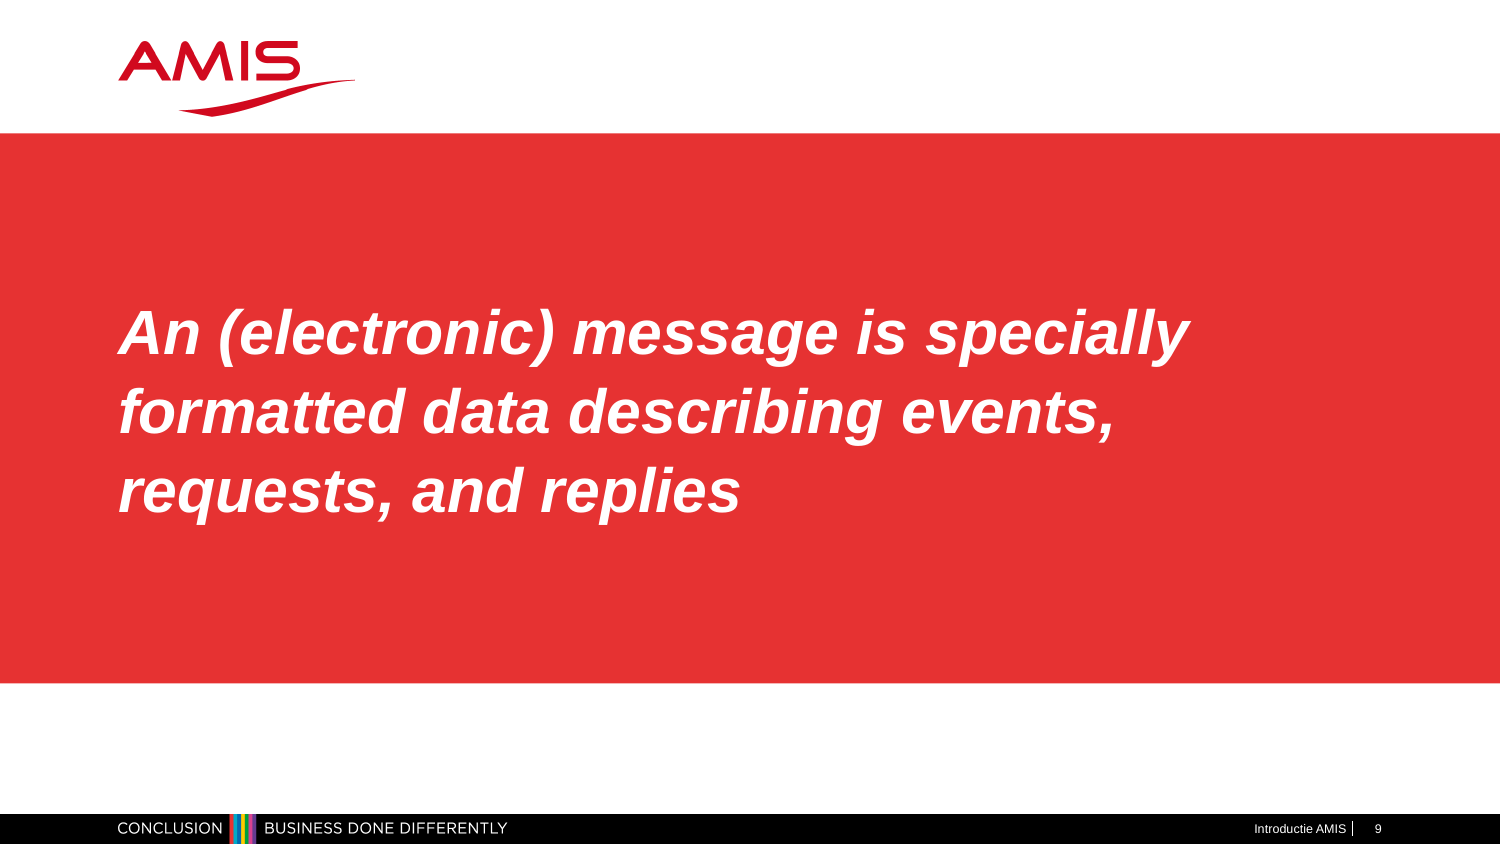

# An (electronic) message is specially formatted data describing events, requests, and replies
Introductie AMIS
9